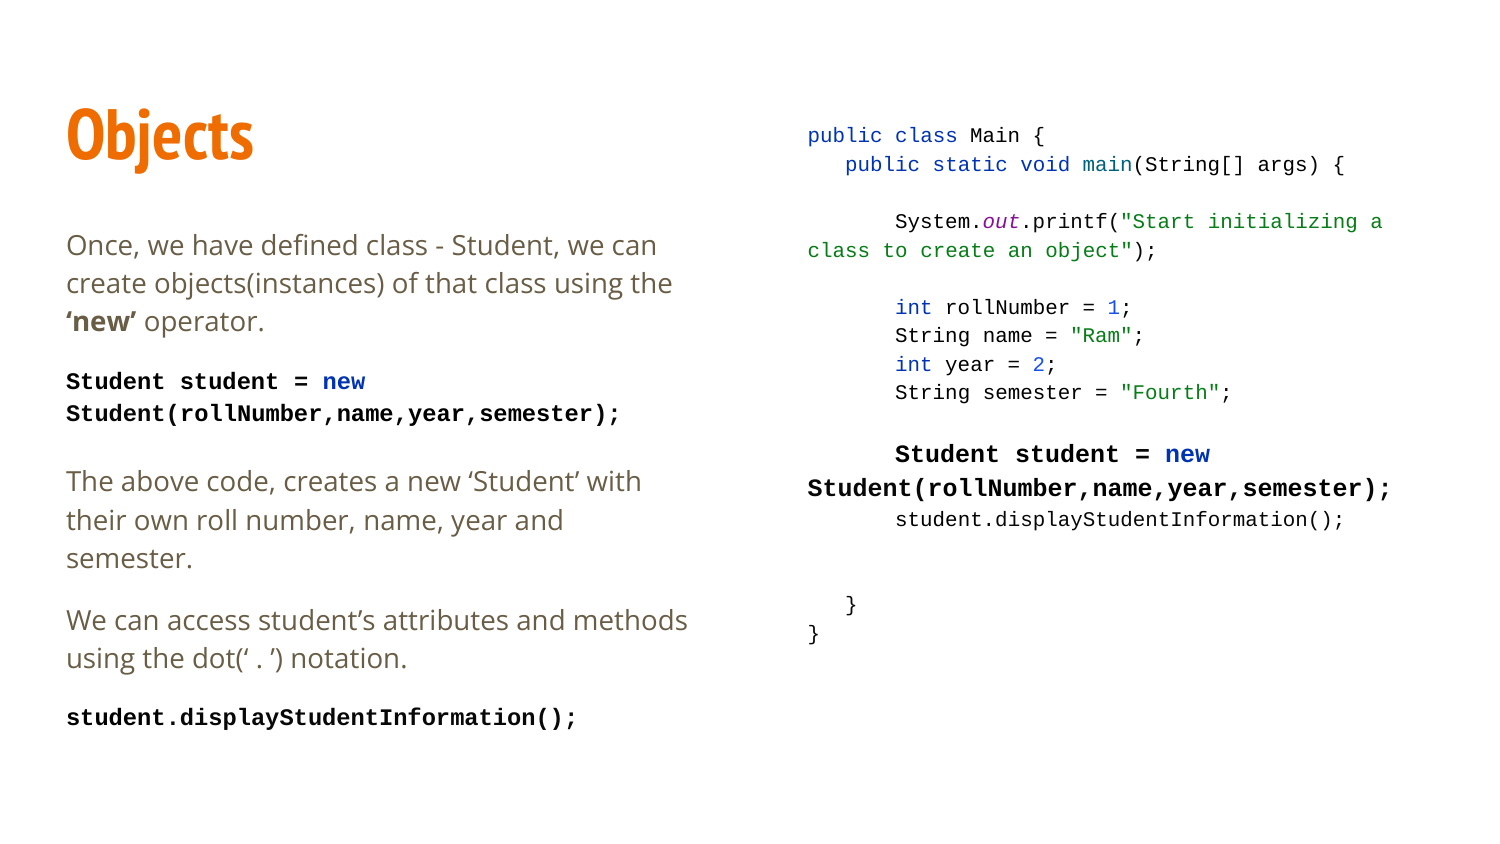

# Objects
public class Main {
   public static void main(String[] args) {

       System.out.printf("Start initializing a class to create an object");

       int rollNumber = 1;
       String name = "Ram";
       int year = 2;
       String semester = "Fourth";

       Student student = new Student(rollNumber,name,year,semester);
       student.displayStudentInformation();

   }
}

Once, we have defined class - Student, we can create objects(instances) of that class using the ‘new’ operator.
Student student = new Student(rollNumber,name,year,semester);

The above code, creates a new ‘Student’ with their own roll number, name, year and semester.
We can access student’s attributes and methods using the dot(‘ . ’) notation.
student.displayStudentInformation();